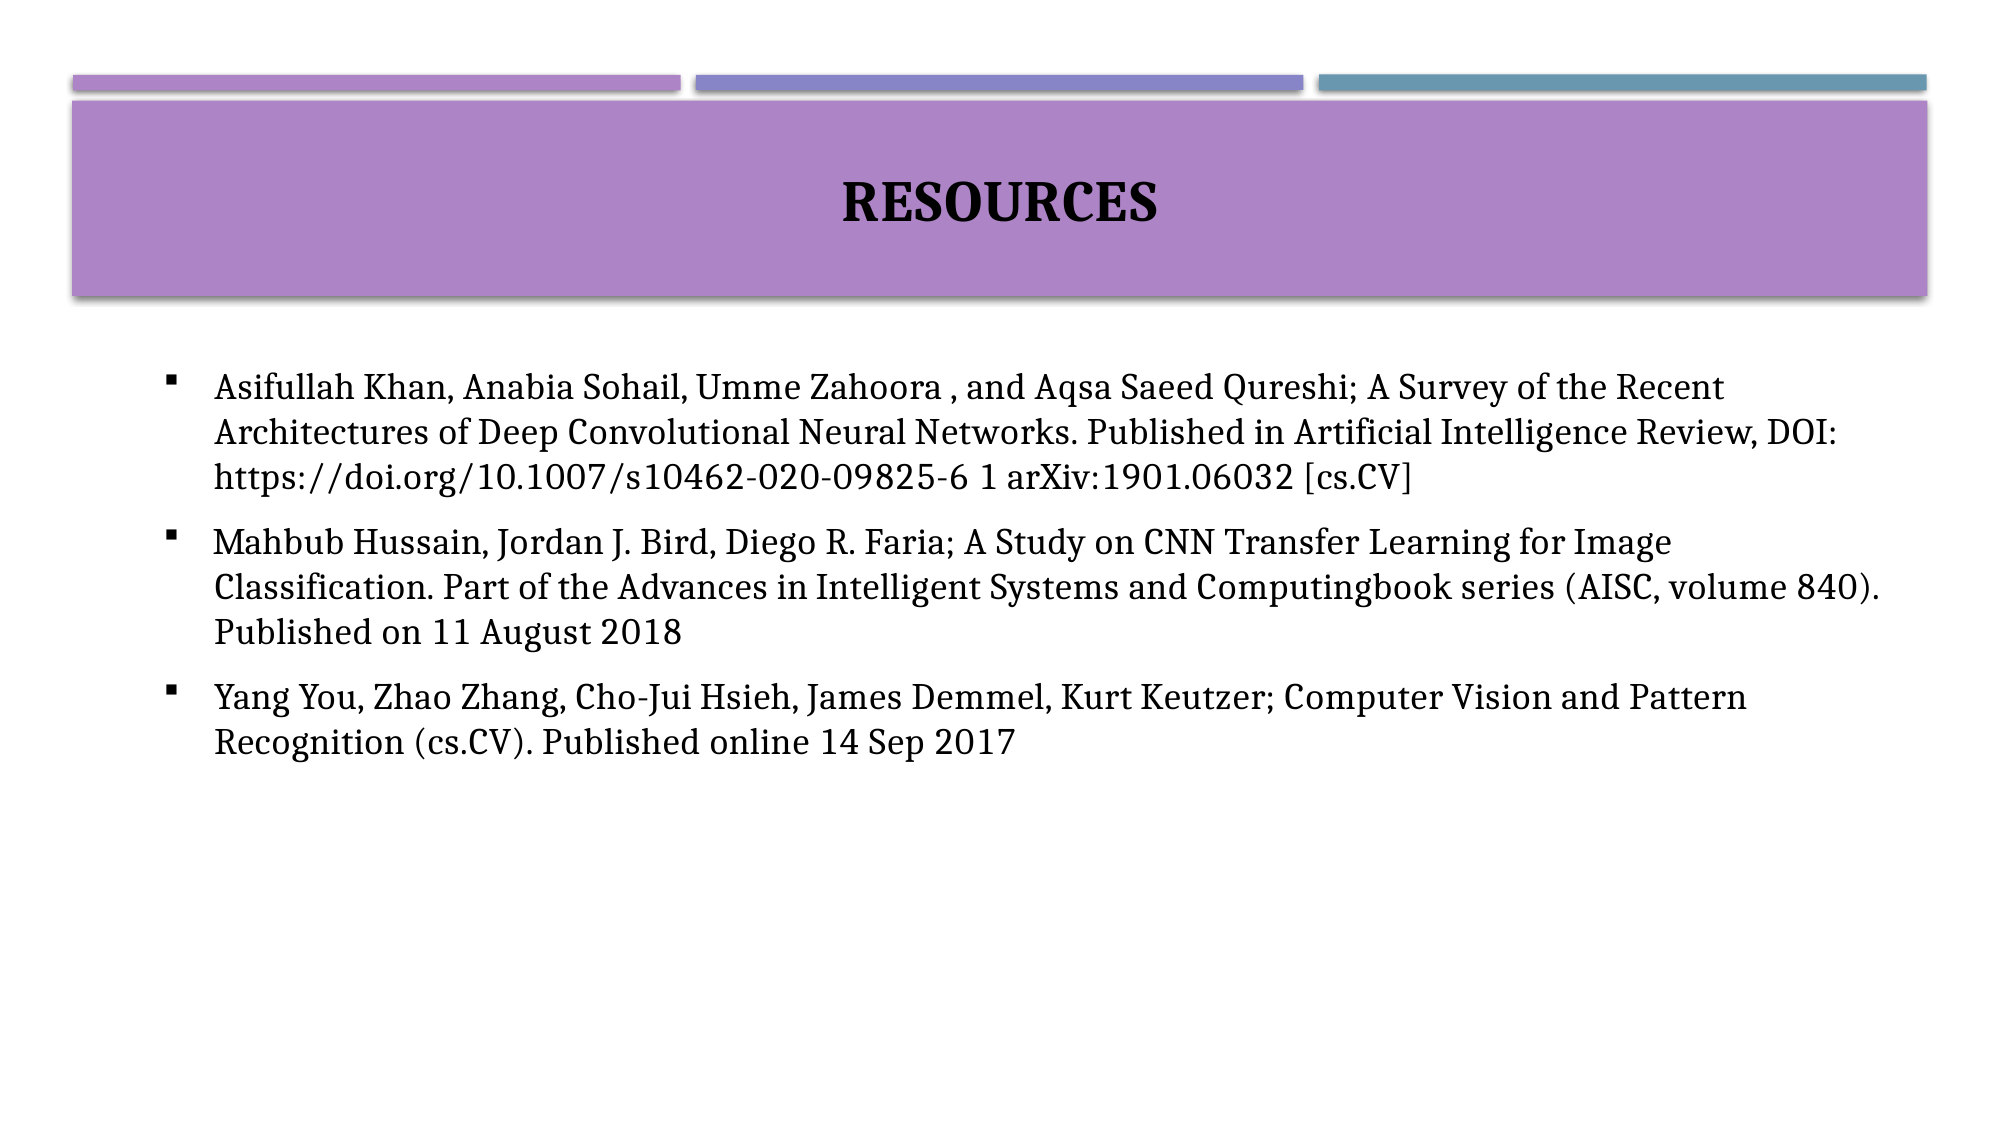

# resources
Asifullah Khan, Anabia Sohail, Umme Zahoora , and Aqsa Saeed Qureshi; A Survey of the Recent Architectures of Deep Convolutional Neural Networks. Published in Artificial Intelligence Review, DOI: https://doi.org/10.1007/s10462-020-09825-6 1 arXiv:1901.06032 [cs.CV]
Mahbub Hussain, Jordan J. Bird, Diego R. Faria; A Study on CNN Transfer Learning for Image Classification. Part of the Advances in Intelligent Systems and Computingbook series (AISC, volume 840). Published on 11 August 2018
Yang You, Zhao Zhang, Cho-Jui Hsieh, James Demmel, Kurt Keutzer; Computer Vision and Pattern Recognition (cs.CV). Published online 14 Sep 2017